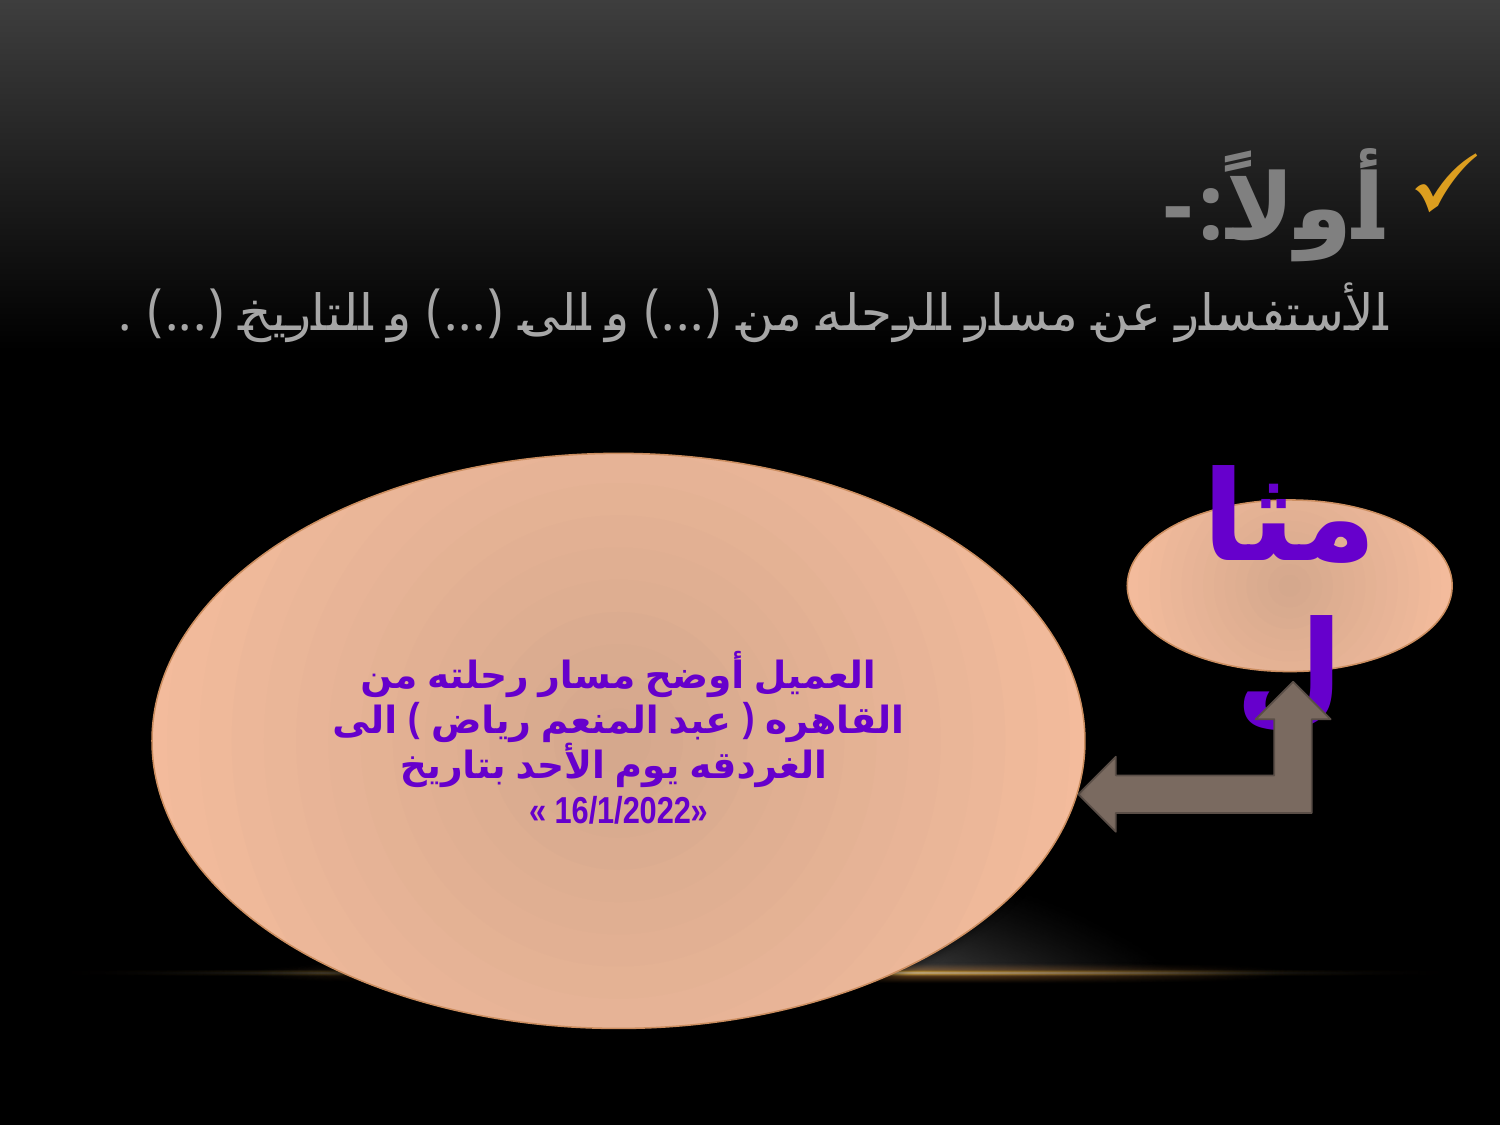

أولاً:-
         الأستفسار عن مسار الرحله من (...) و الى (...) و التاريخ (...) .

العميل أوضح مسار رحلته من القاهره ( عبد المنعم رياض ) الى الغردقه يوم الأحد بتاريخ
« 16/1/2022»
مثال